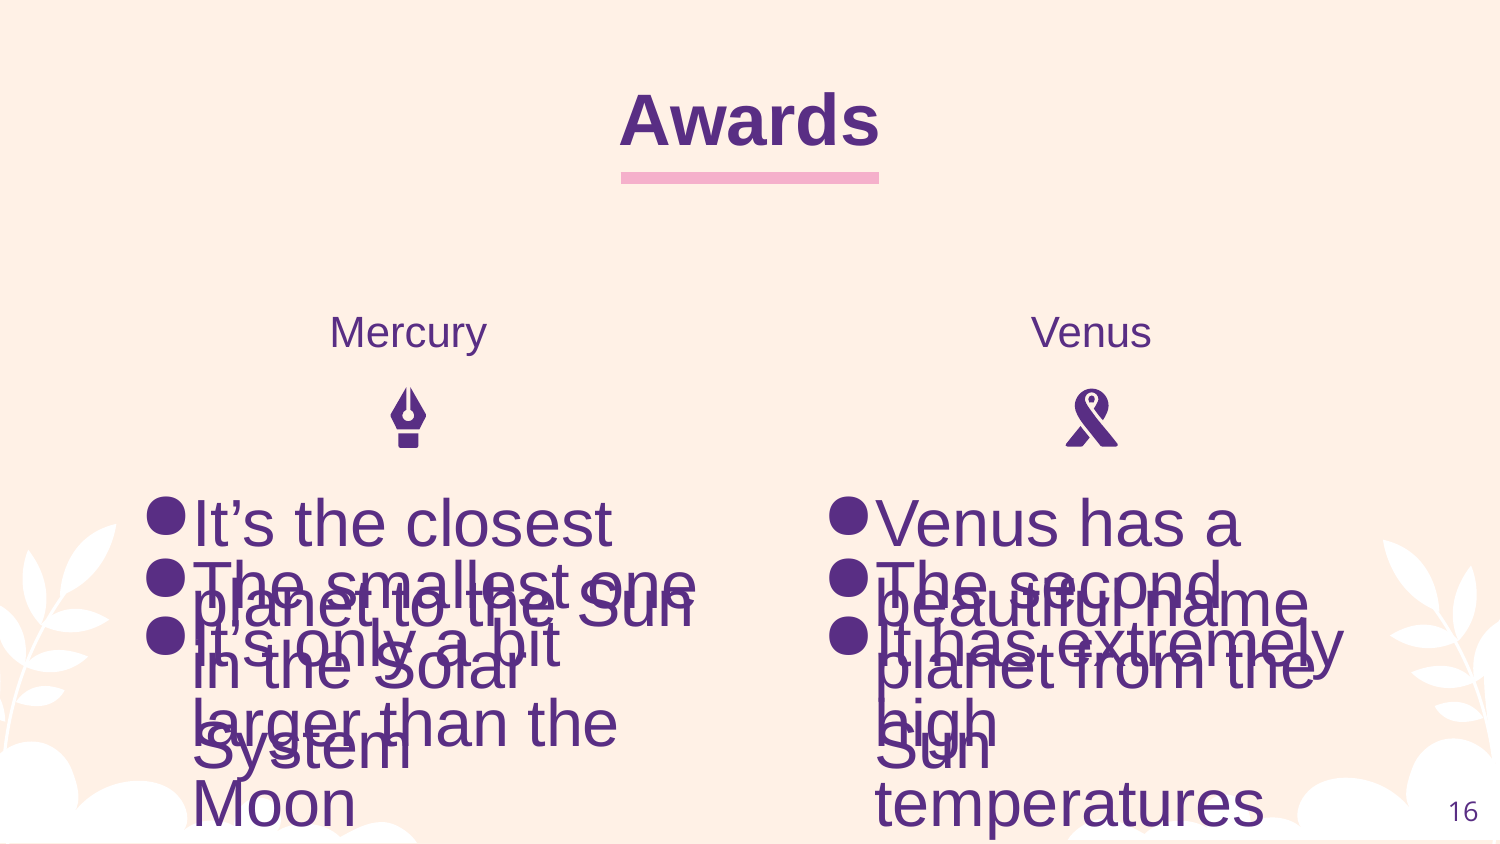

# Awards
Mercury
Venus

It’s the closest planet to the Sun

Venus has a beautiful name

The smallest one in the Solar System

The second planet from the Sun

It’s only a bit larger than the Moon

It has extremely high temperatures

16